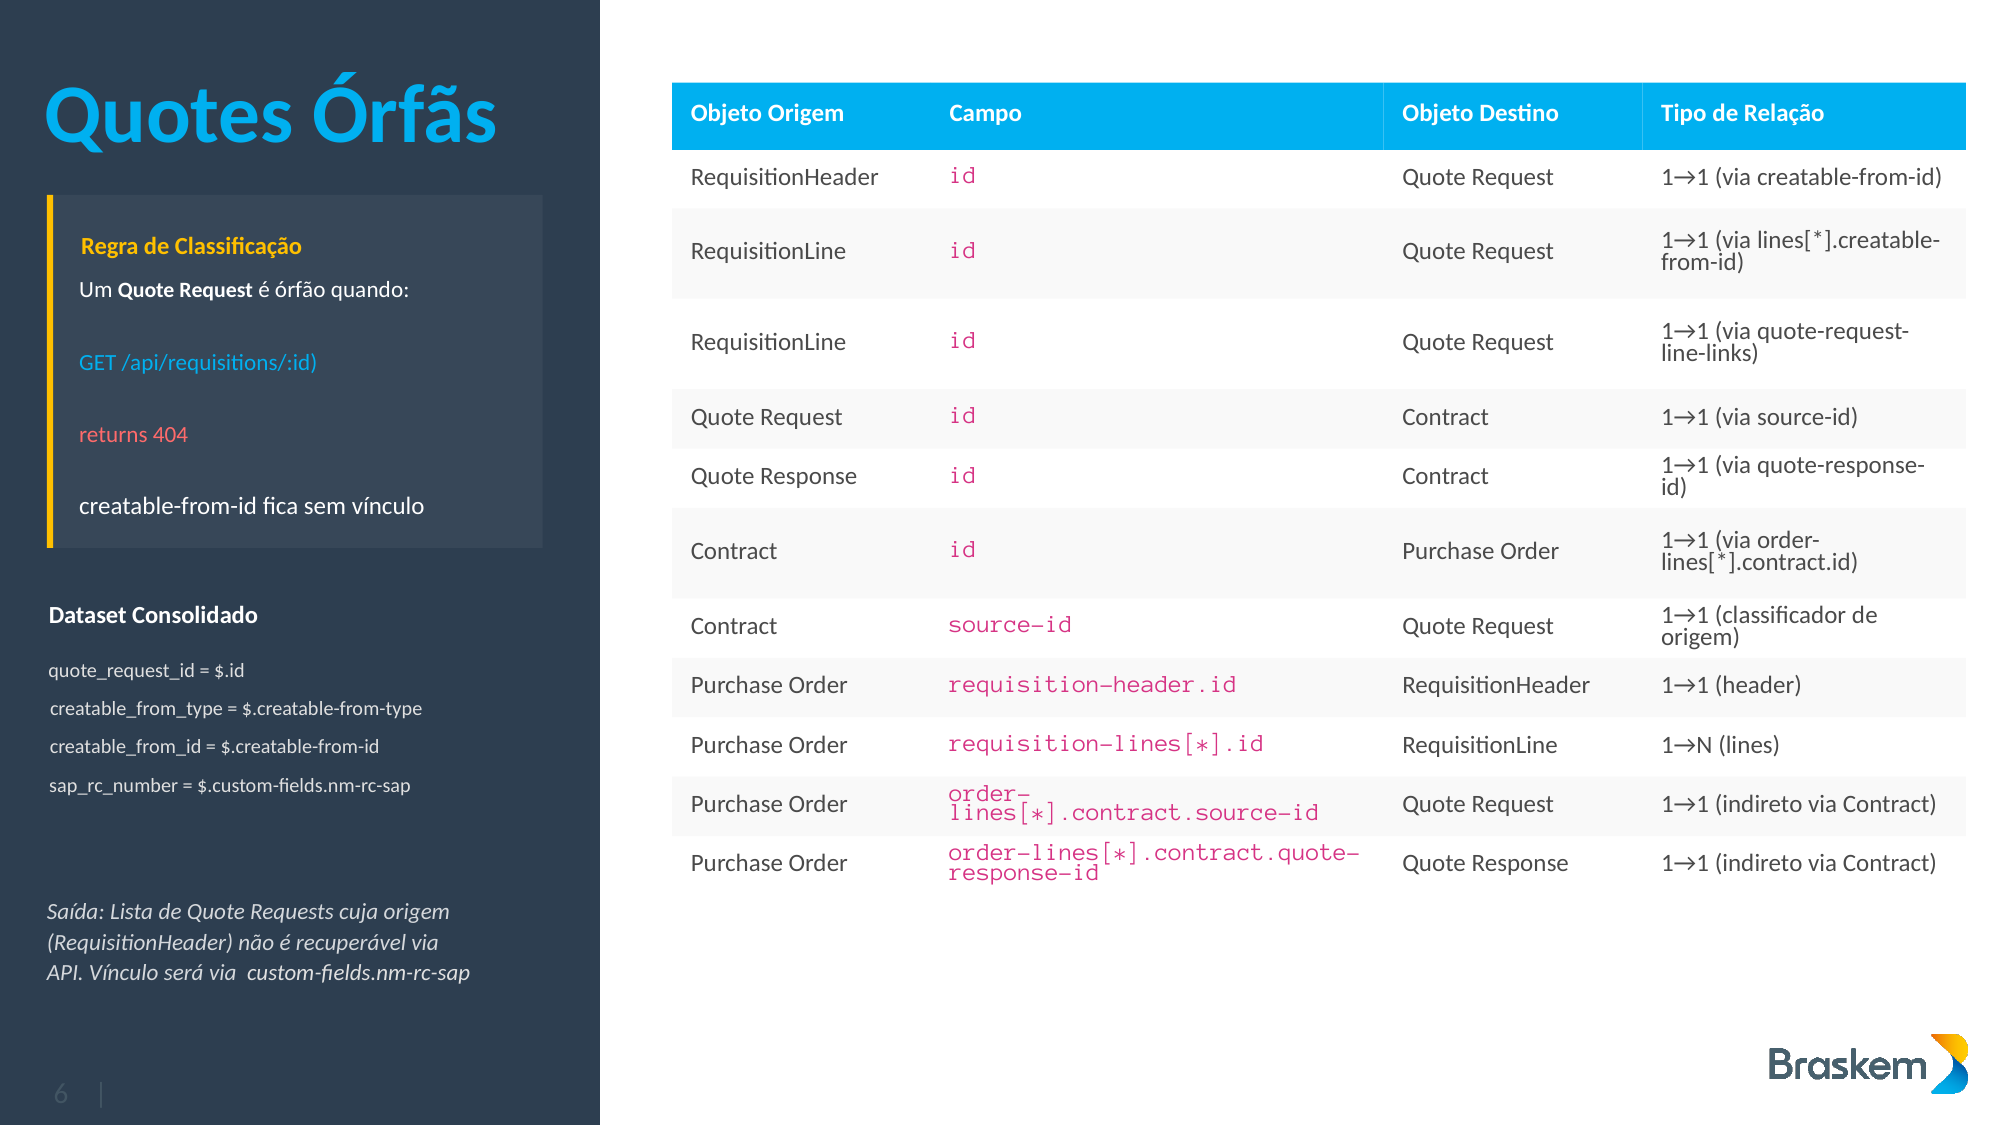

Quotes Órfãs

Objeto Origem
Campo
Objeto Destino
Tipo de Relação
1→1 (via creatable-from-id)
Quote Request
RequisitionHeader
id

1→1 (via lines[*].creatable-from-id)
RequisitionLine
Quote Request
id
1→1 (via quote-request-line-links)
RequisitionLine
Quote Request
id

Quote Request
Contract
1→1 (via source-id)
id
1→1 (via quote-response-id)
Quote Response
Contract
id

1→1 (via order-lines[*].contract.id)
Contract
Purchase Order
id
1→1 (classificador de origem)
Contract
Quote Request
source-id

Purchase Order
1→1 (header)
RequisitionHeader
requisition-header.id
Purchase Order
RequisitionLine
1→N (lines)
requisition-lines[*].id
order-lines[*].contract.source-id

Purchase Order
Quote Request
1→1 (indireto via Contract)
order-lines[*].contract.quote-response-id
Purchase Order
Quote Response
1→1 (indireto via Contract)

Regra de Classificação
Um Quote Request é órfão quando:

GET /api/requisitions/:id)

returns 404

creatable-from-id fica sem vínculo

Dataset Consolidado
quote_request_id = $.id
creatable_from_type = $.creatable-from-type
creatable_from_id = $.creatable-from-id
sap_rc_number = $.custom-fields.nm-rc-sap
Saída: Lista de Quote Requests cuja origem (RequisitionHeader) não é recuperável via API. Vínculo será via  custom-fields.nm-rc-sap
6    |